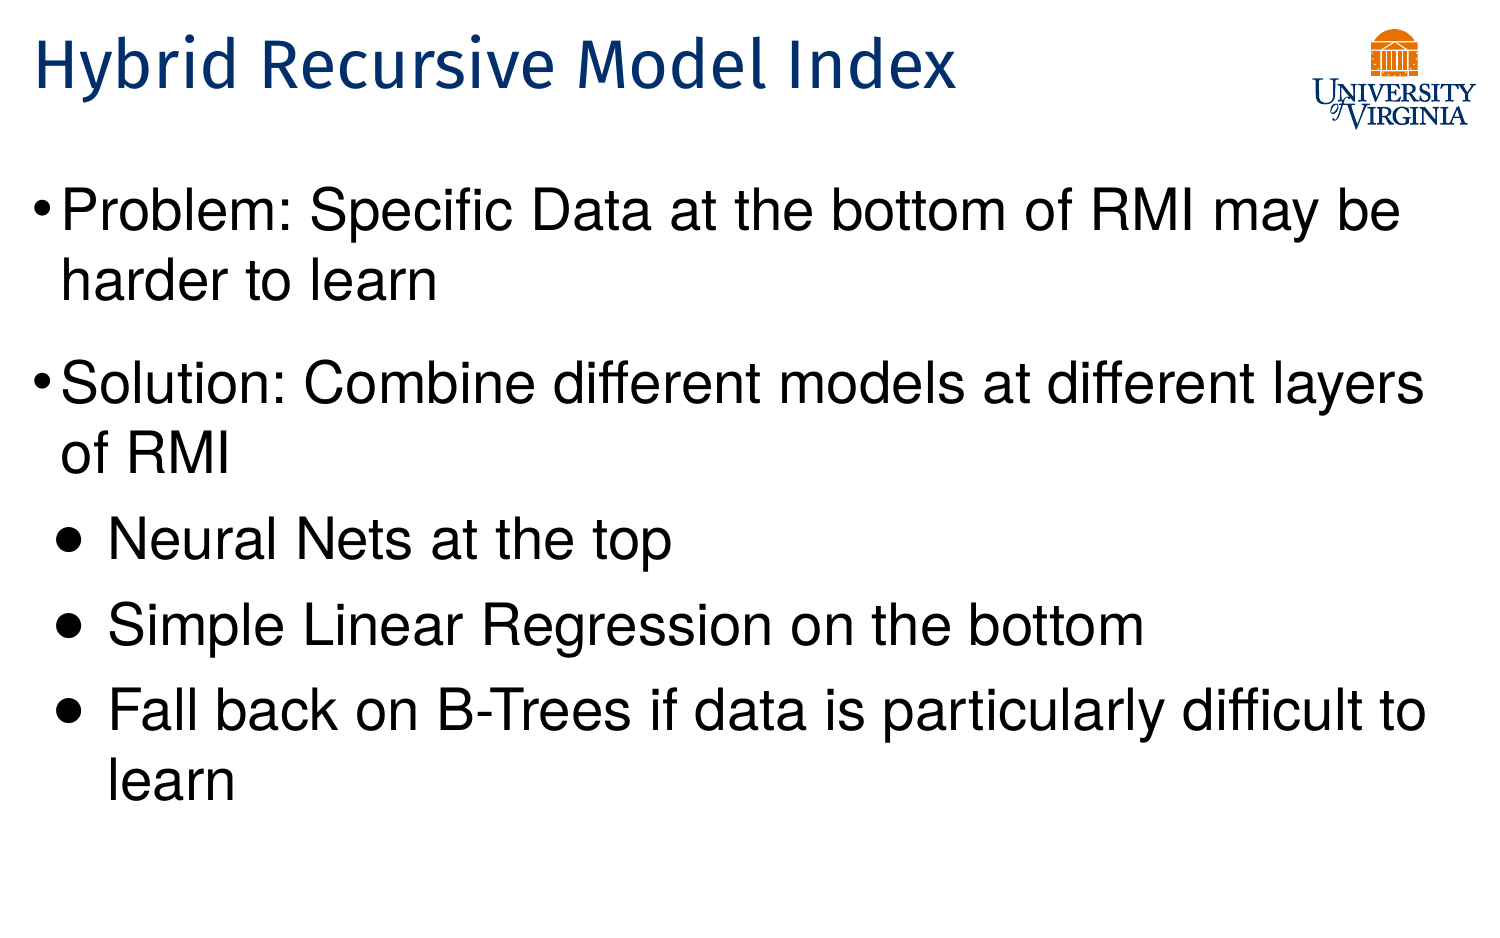

# Hybrid Recursive Model Index
Problem: Specific Data at the bottom of RMI may be harder to learn
Solution: Combine different models at different layers of RMI
Neural Nets at the top
Simple Linear Regression on the bottom
Fall back on B-Trees if data is particularly difficult to learn